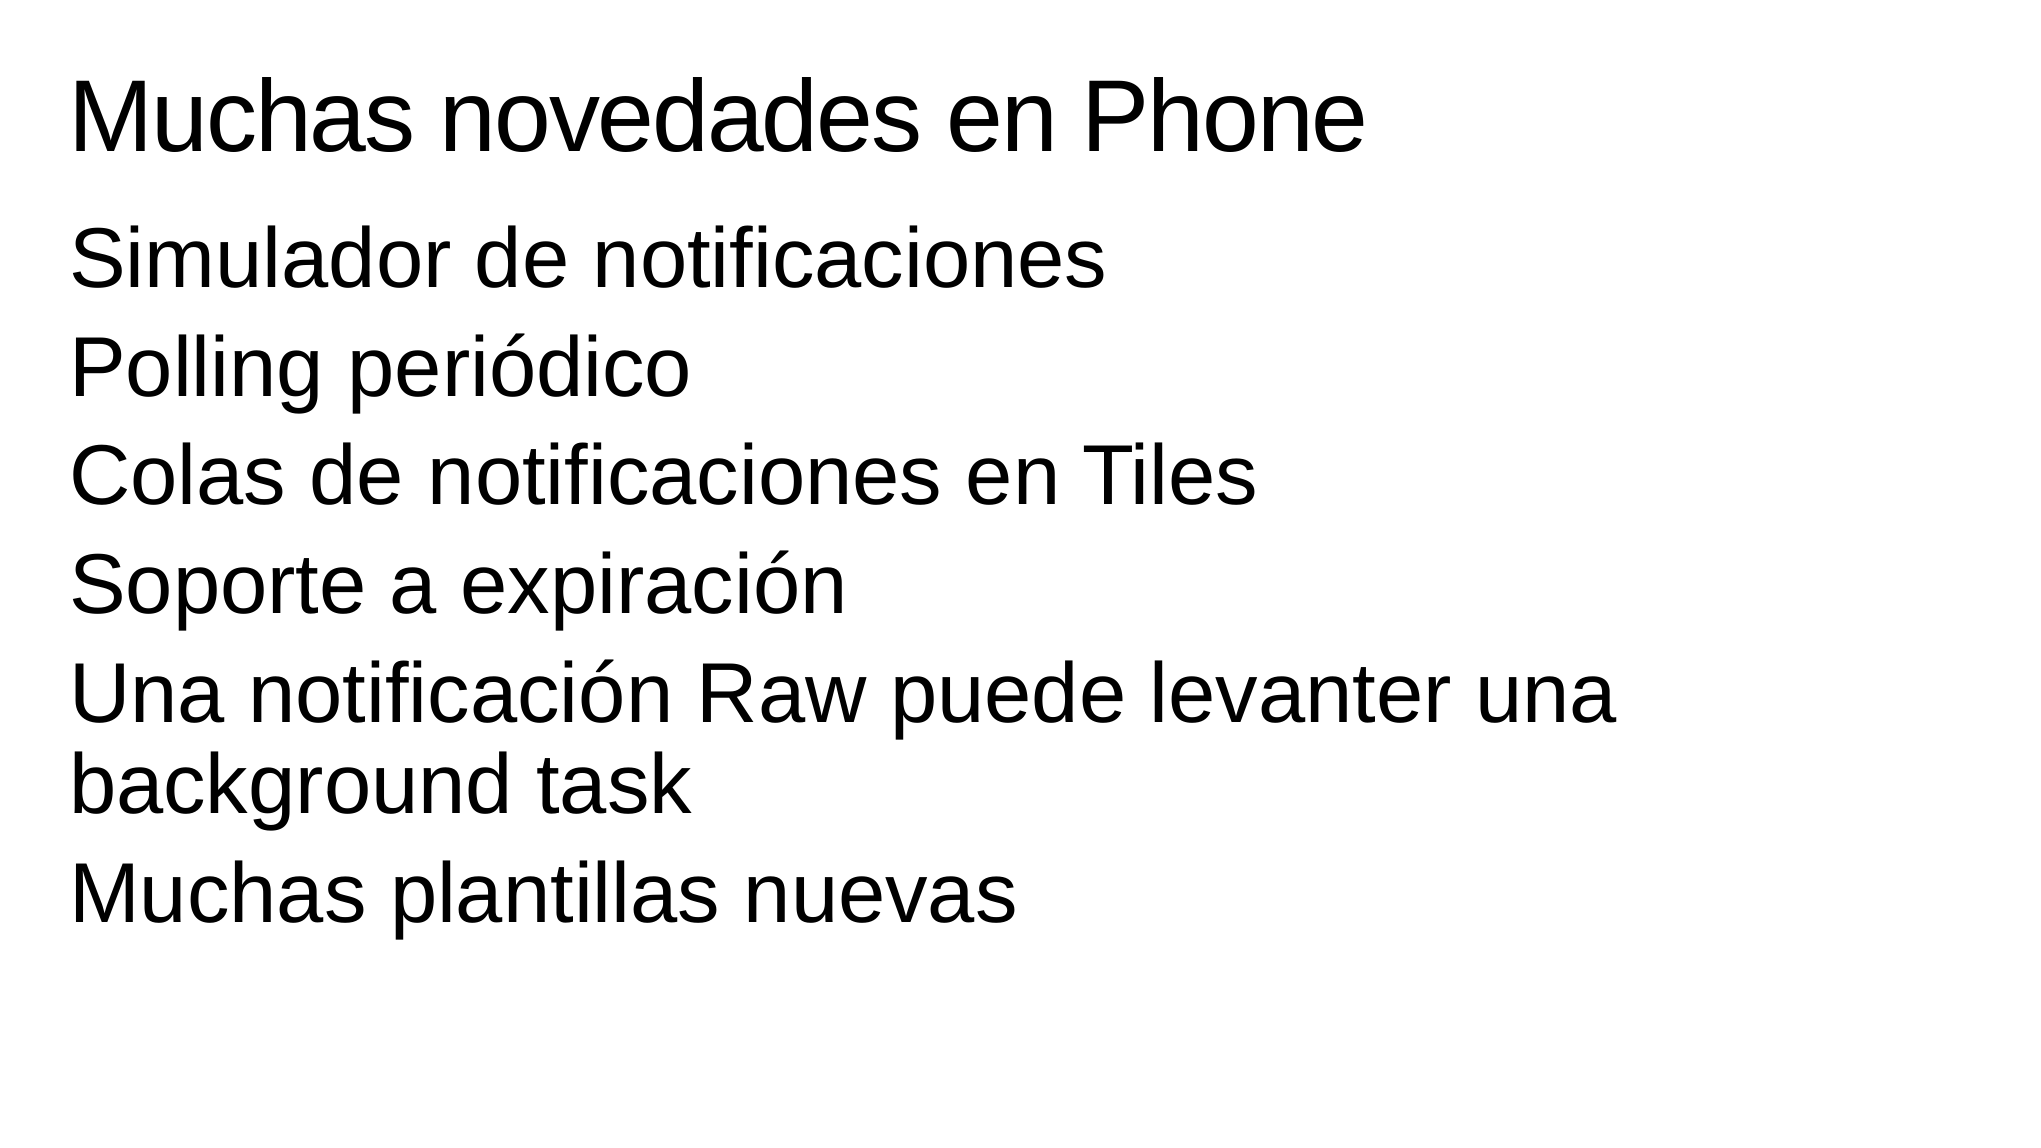

# Muchas novedades en Phone
Simulador de notificaciones
Polling periódico
Colas de notificaciones en Tiles
Soporte a expiración
Una notificación Raw puede levanter una background task
Muchas plantillas nuevas